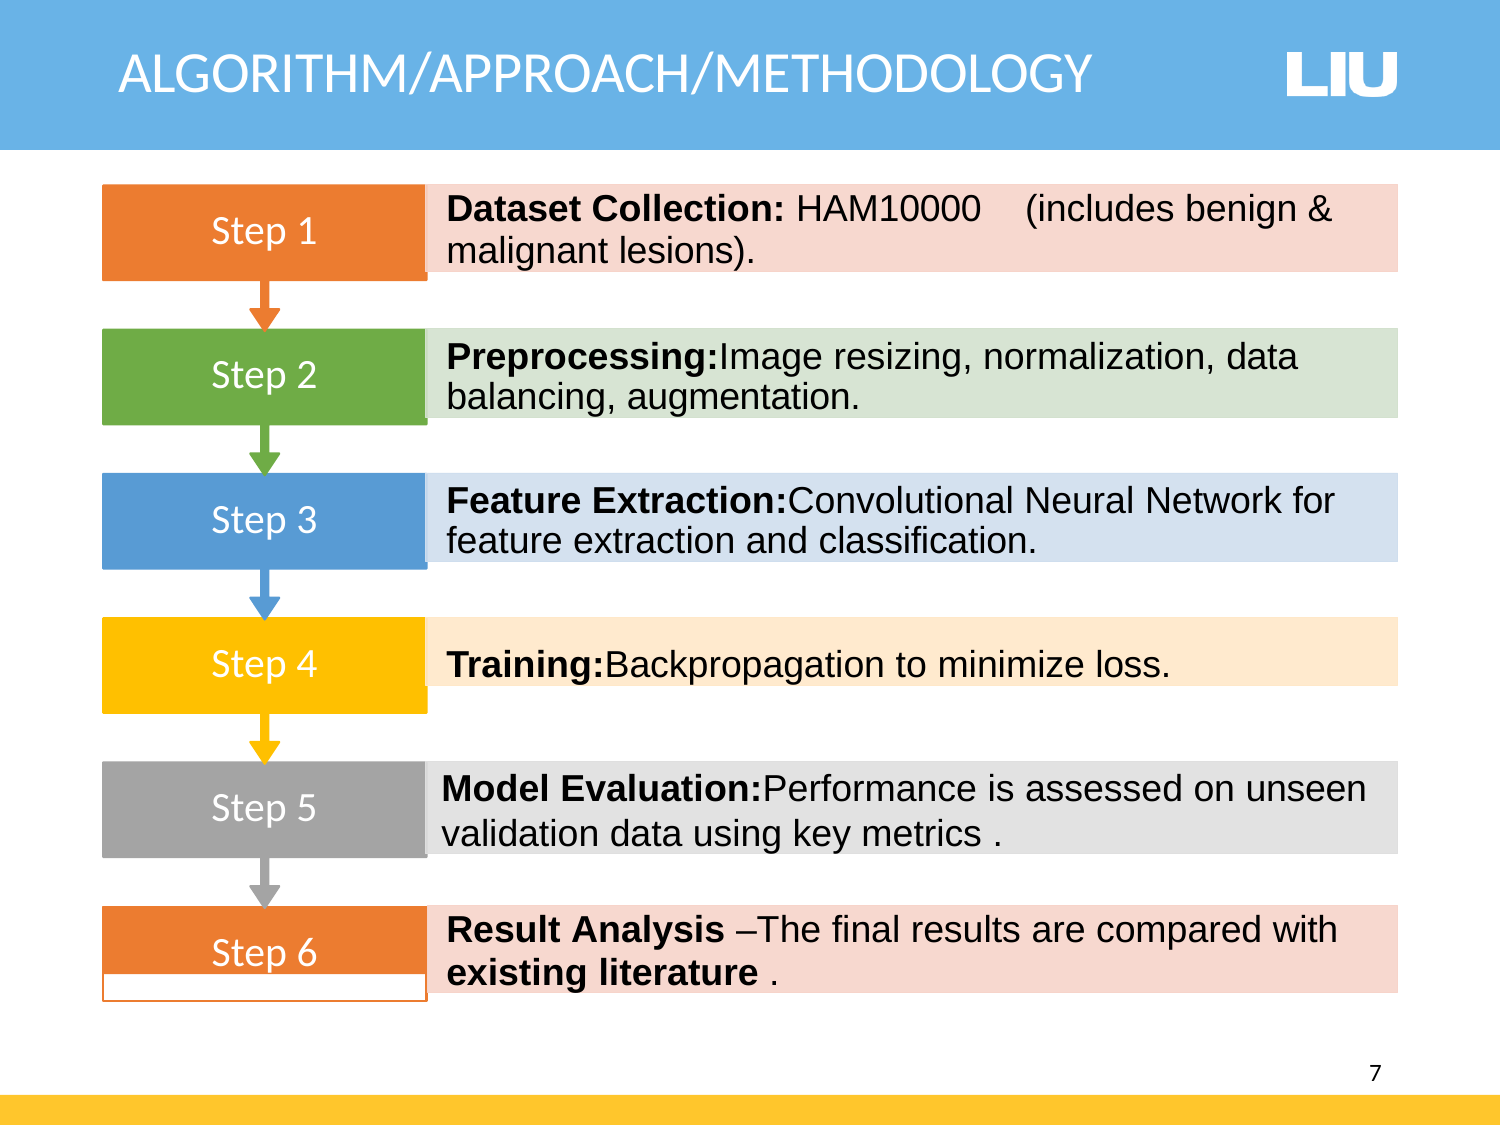

# ALGORITHM/APPROACH/METHODOLOGY
Dataset Collection: HAM10000	(includes benign &
malignant lesions).

Step 1
Preprocessing:Image resizing, normalization, data balancing, augmentation.

Step 2
Feature Extraction:Convolutional Neural Network for feature extraction and classification.

Step 3
Training:Backpropagation to minimize loss.

Step 4
Model Evaluation:Performance is assessed on unseen validation data using key metrics .

Step 5
Result Analysis –The final results are compared with
existing literature .
Step 6

7